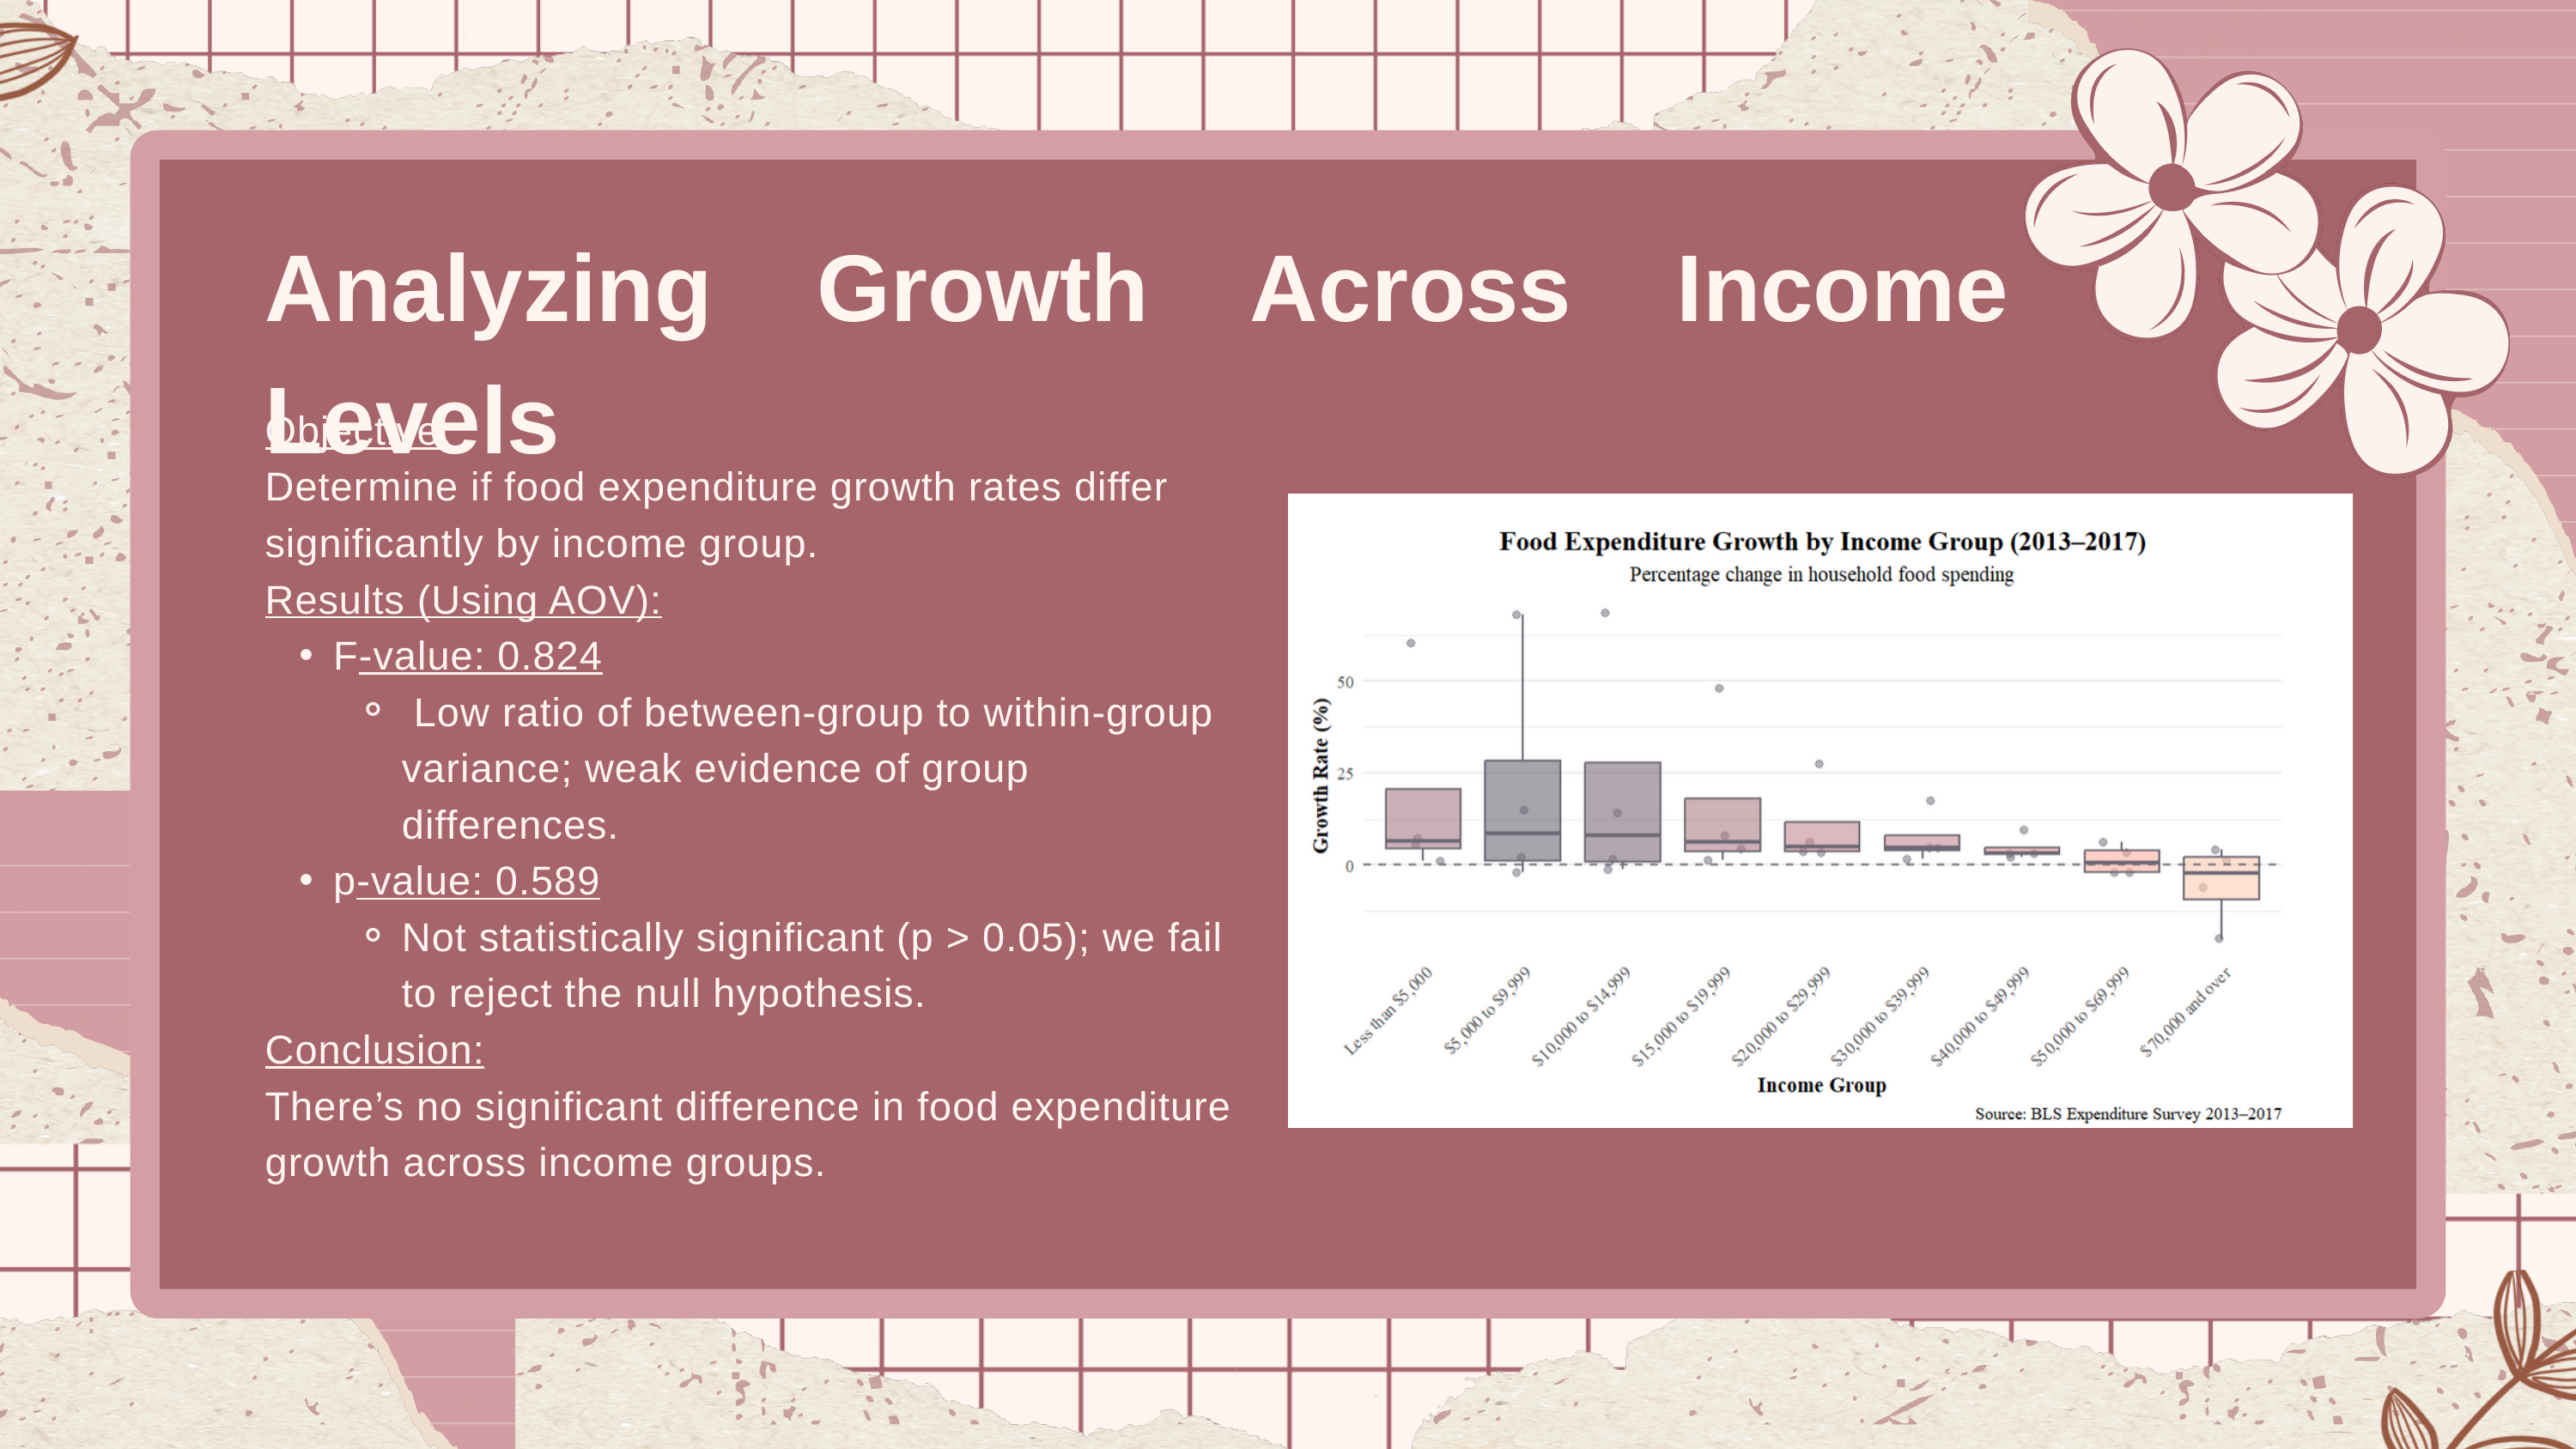

Analyzing Growth Across Income Levels
Objective:
Determine if food expenditure growth rates differ significantly by income group.
Results (Using AOV):
F-value: 0.824
 Low ratio of between-group to within-group variance; weak evidence of group differences.
p-value: 0.589
Not statistically significant (p > 0.05); we fail to reject the null hypothesis.
Conclusion:
There’s no significant difference in food expenditure growth across income groups.